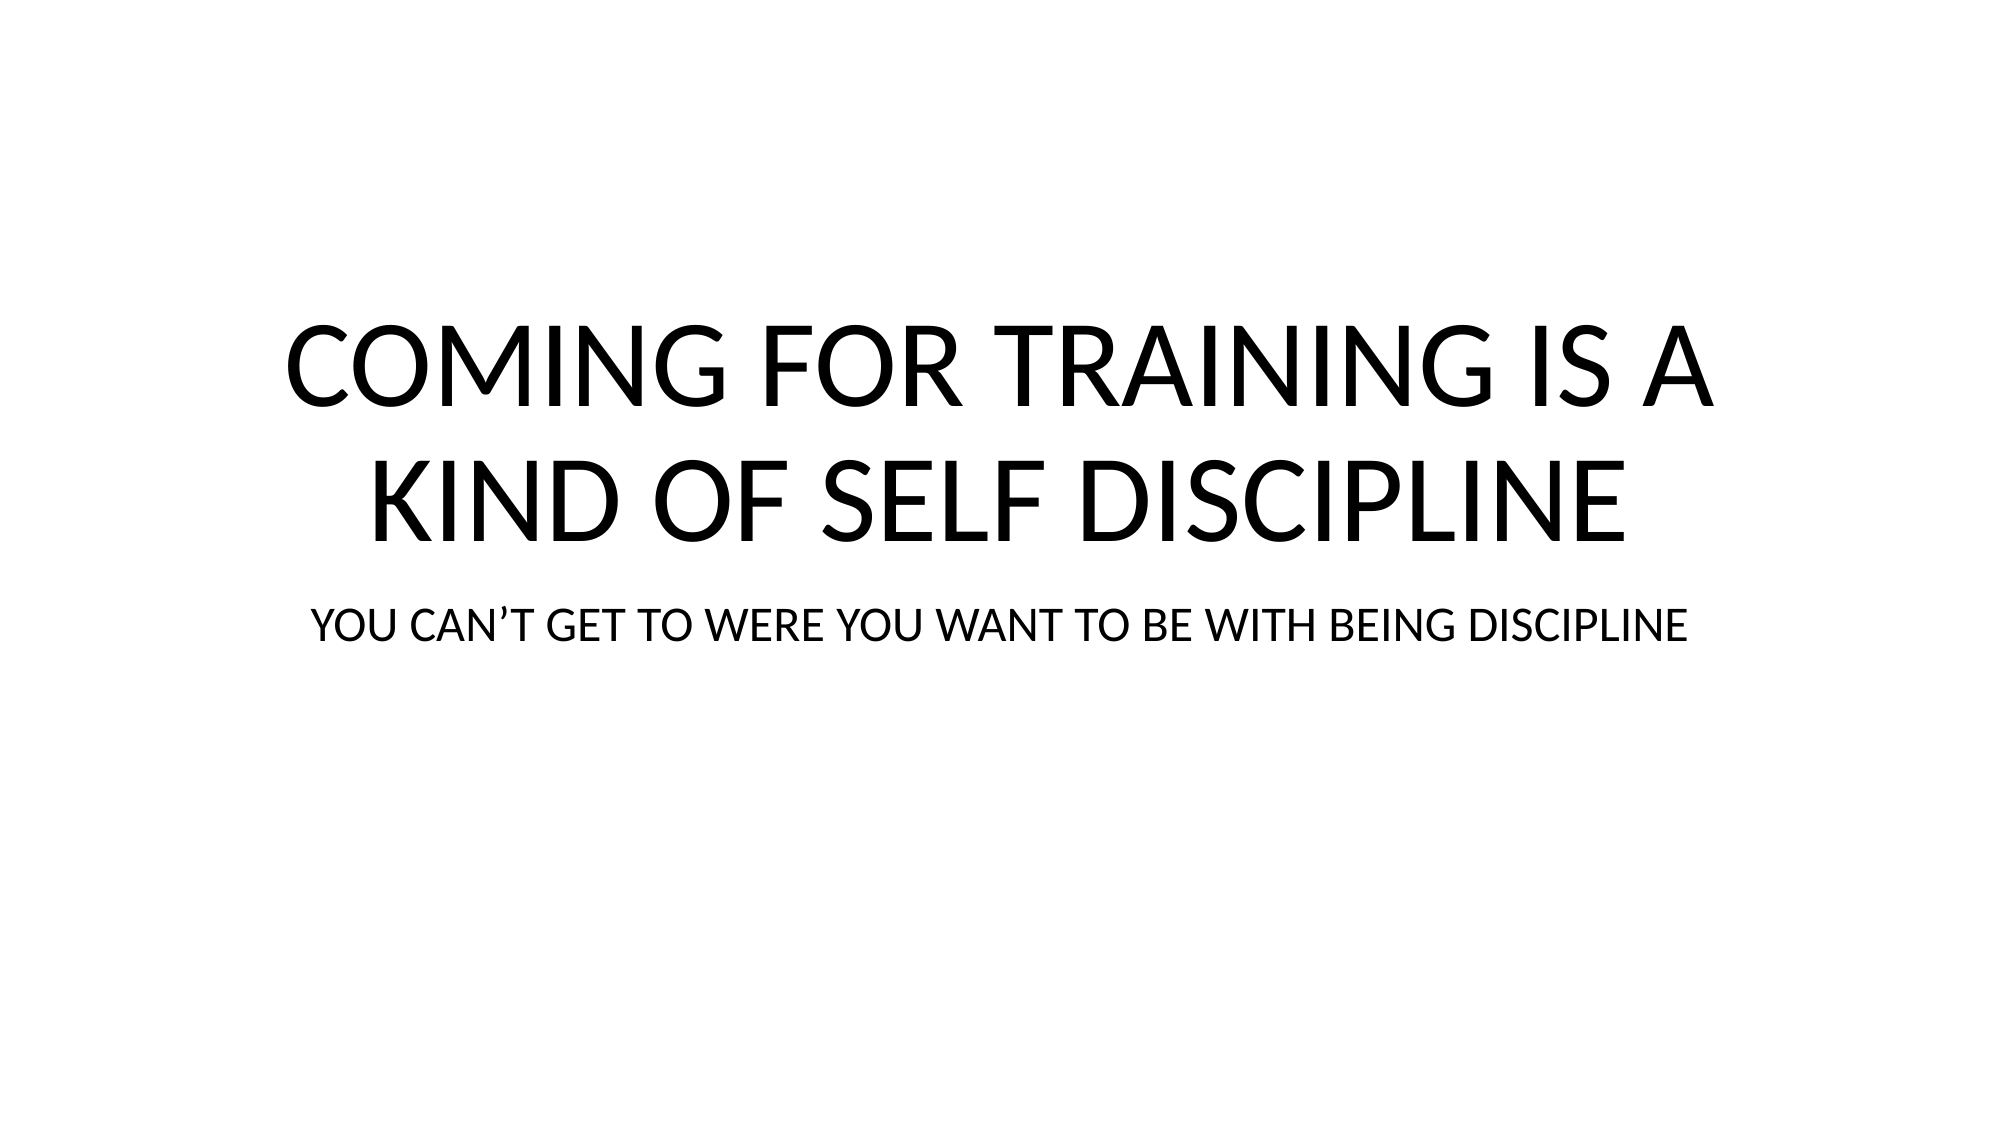

# COMING FOR TRAINING IS A KIND OF SELF DISCIPLINE
YOU CAN’T GET TO WERE YOU WANT TO BE WITH BEING DISCIPLINE